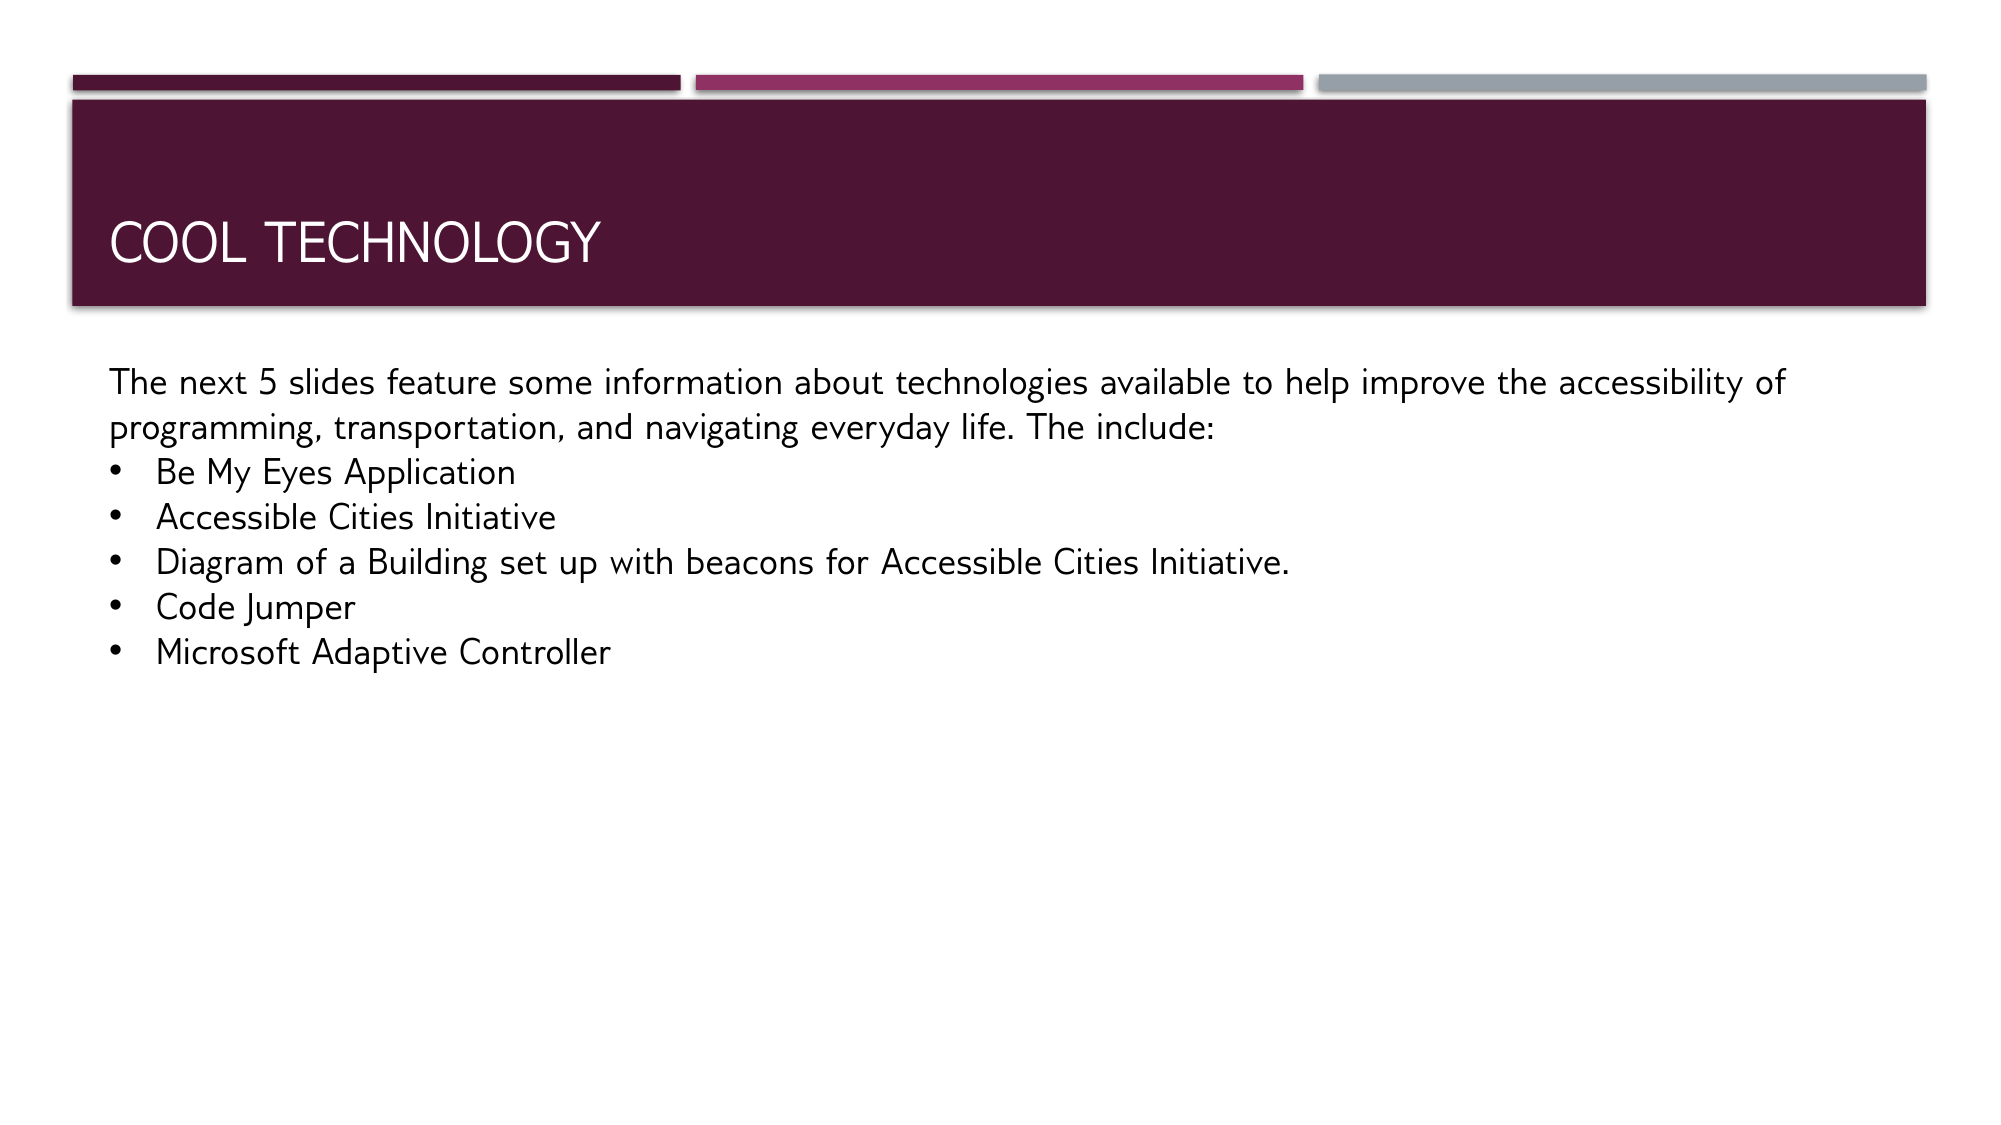

# Cool Technology
The next 5 slides feature some information about technologies available to help improve the accessibility of programming, transportation, and navigating everyday life. The include:
Be My Eyes Application
Accessible Cities Initiative
Diagram of a Building set up with beacons for Accessible Cities Initiative.
Code Jumper
Microsoft Adaptive Controller